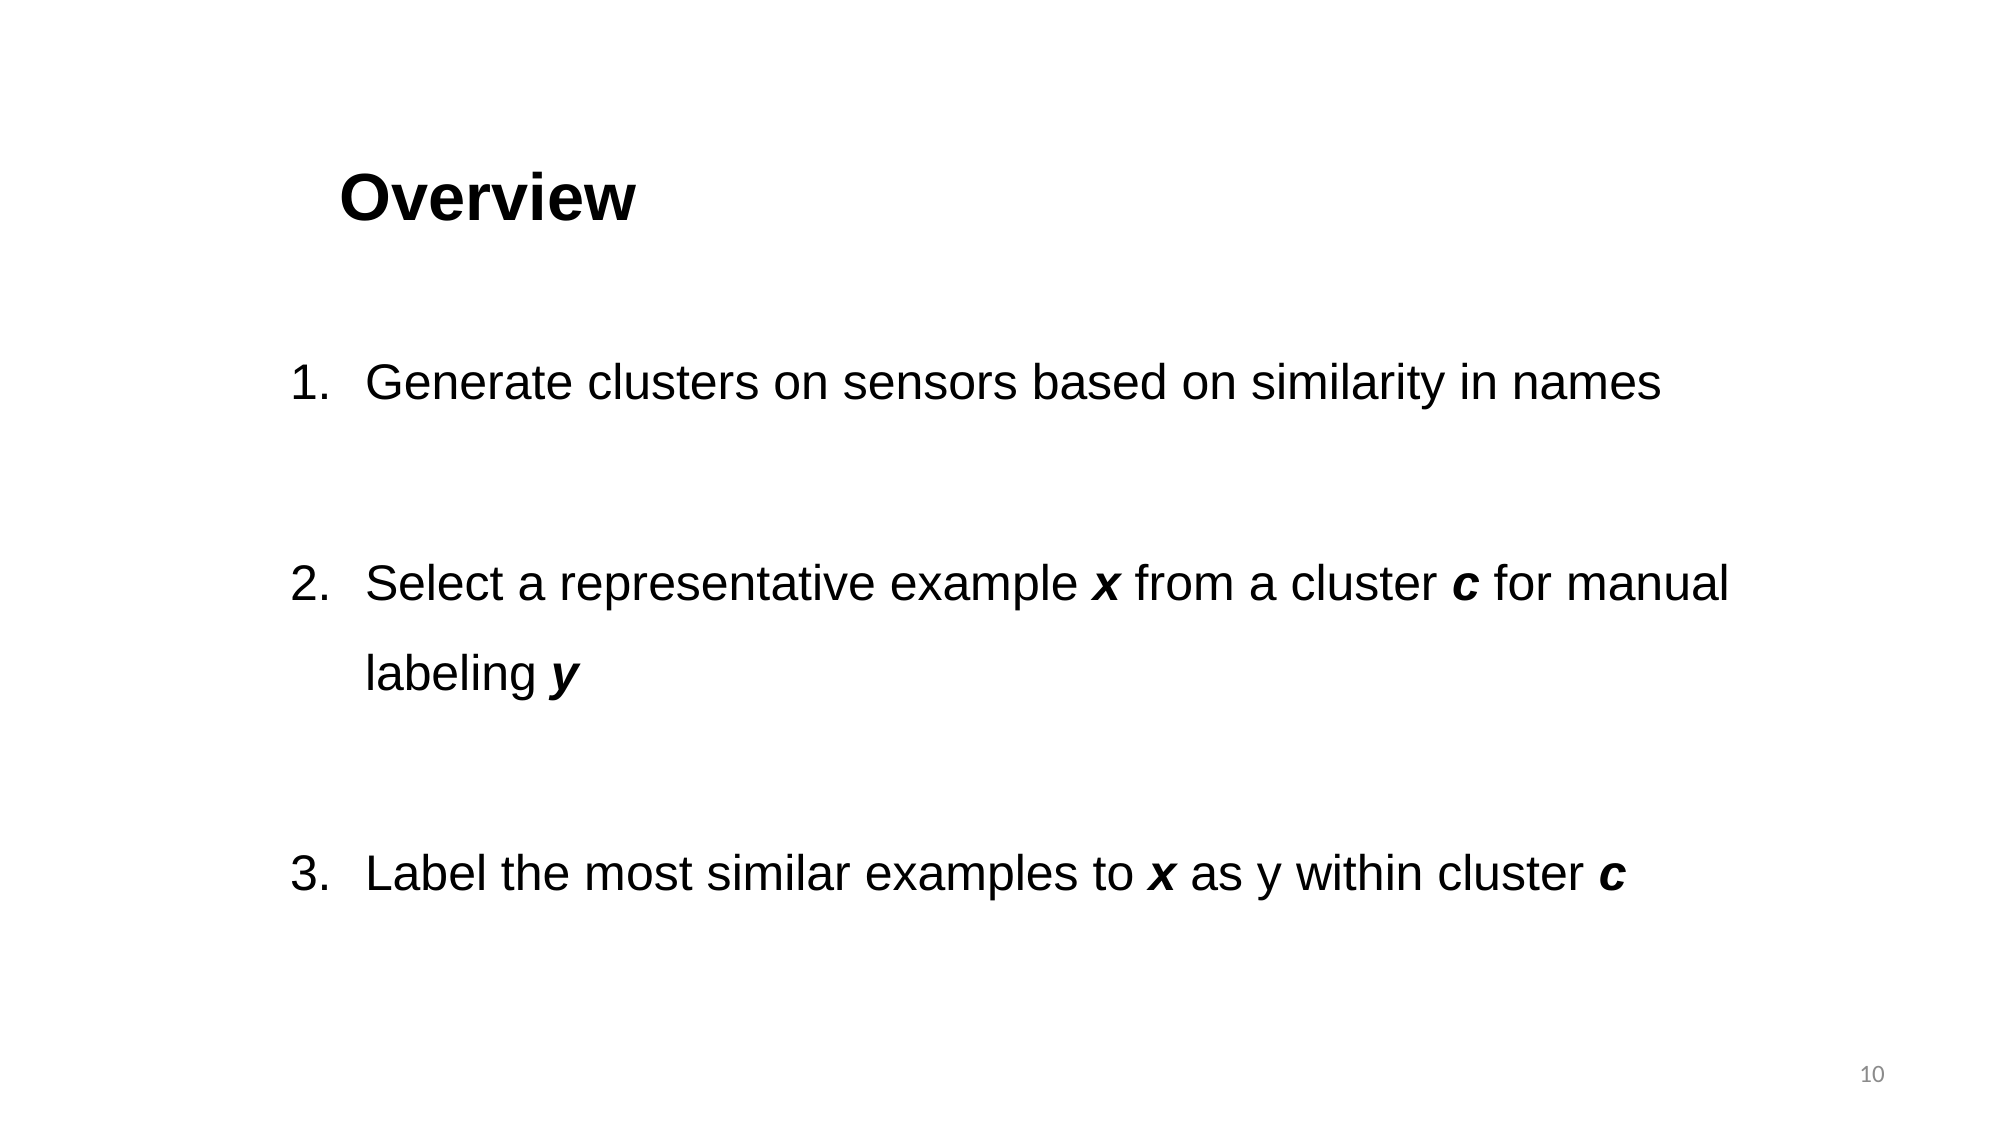

Overview
Generate clusters on sensors based on similarity in names

Select a representative example x from a cluster c for manual labeling y

Label the most similar examples to x as y within cluster c
10